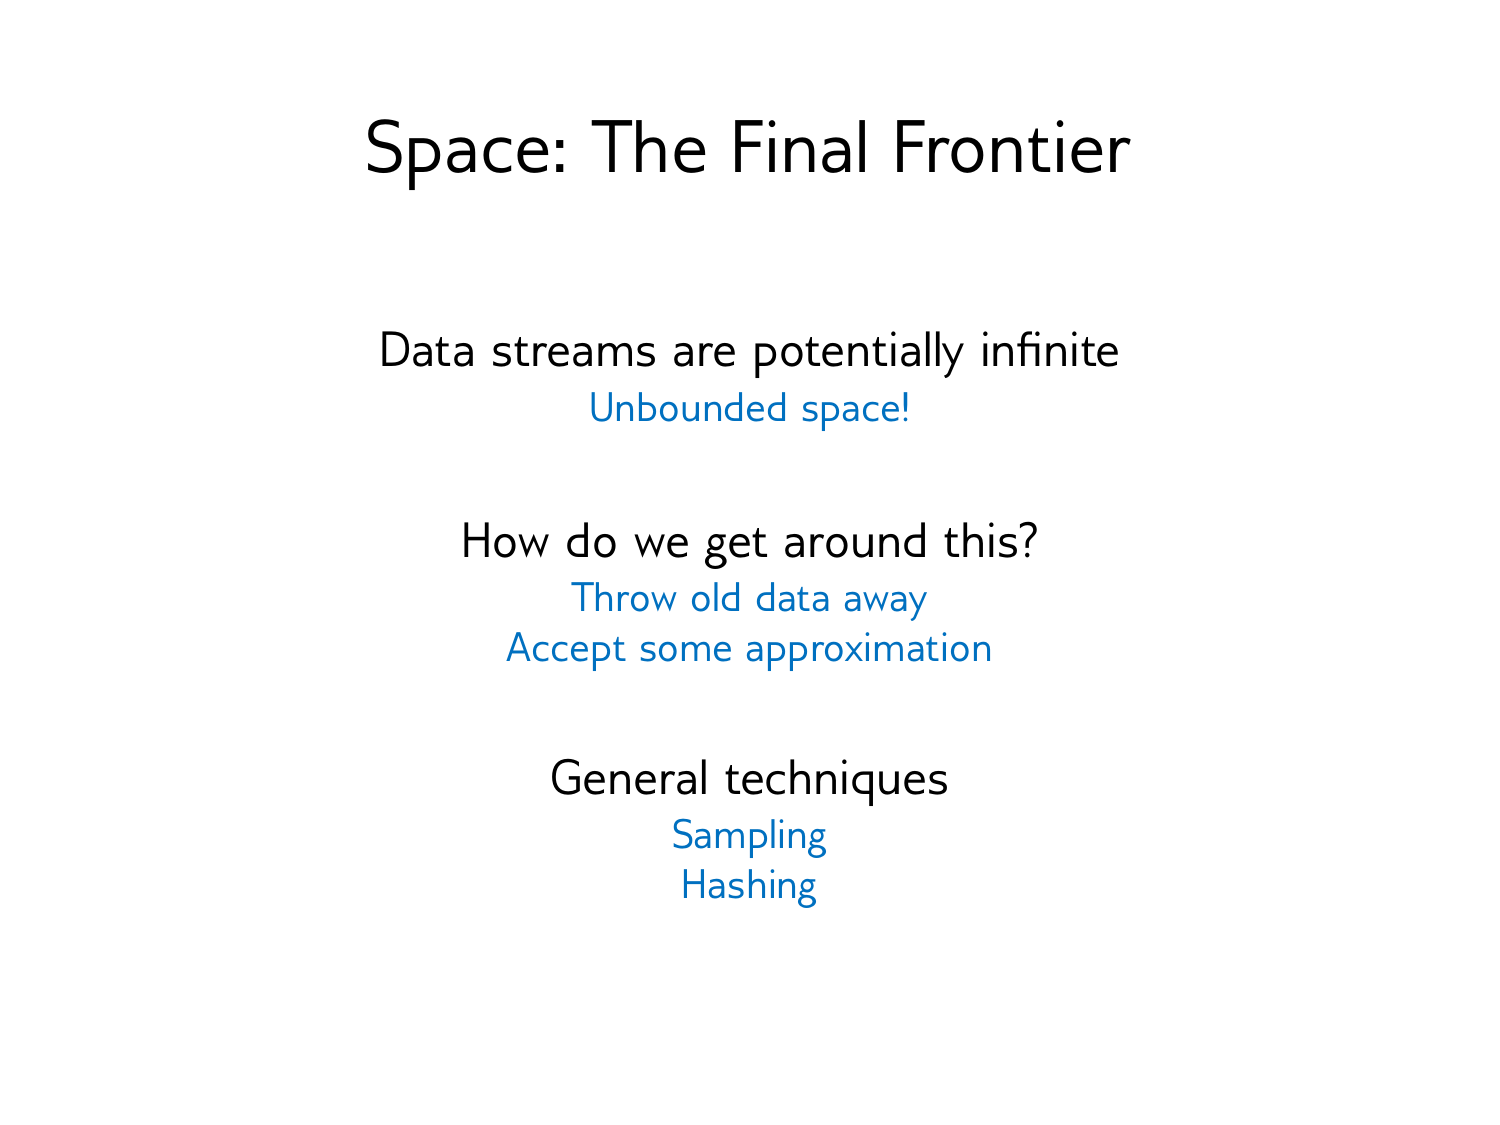

Space: The Final Frontier
Data streams are potentially infinite
Unbounded space!
How do we get around this?
Throw old data away
Accept some approximation
General techniques
Sampling
Hashing